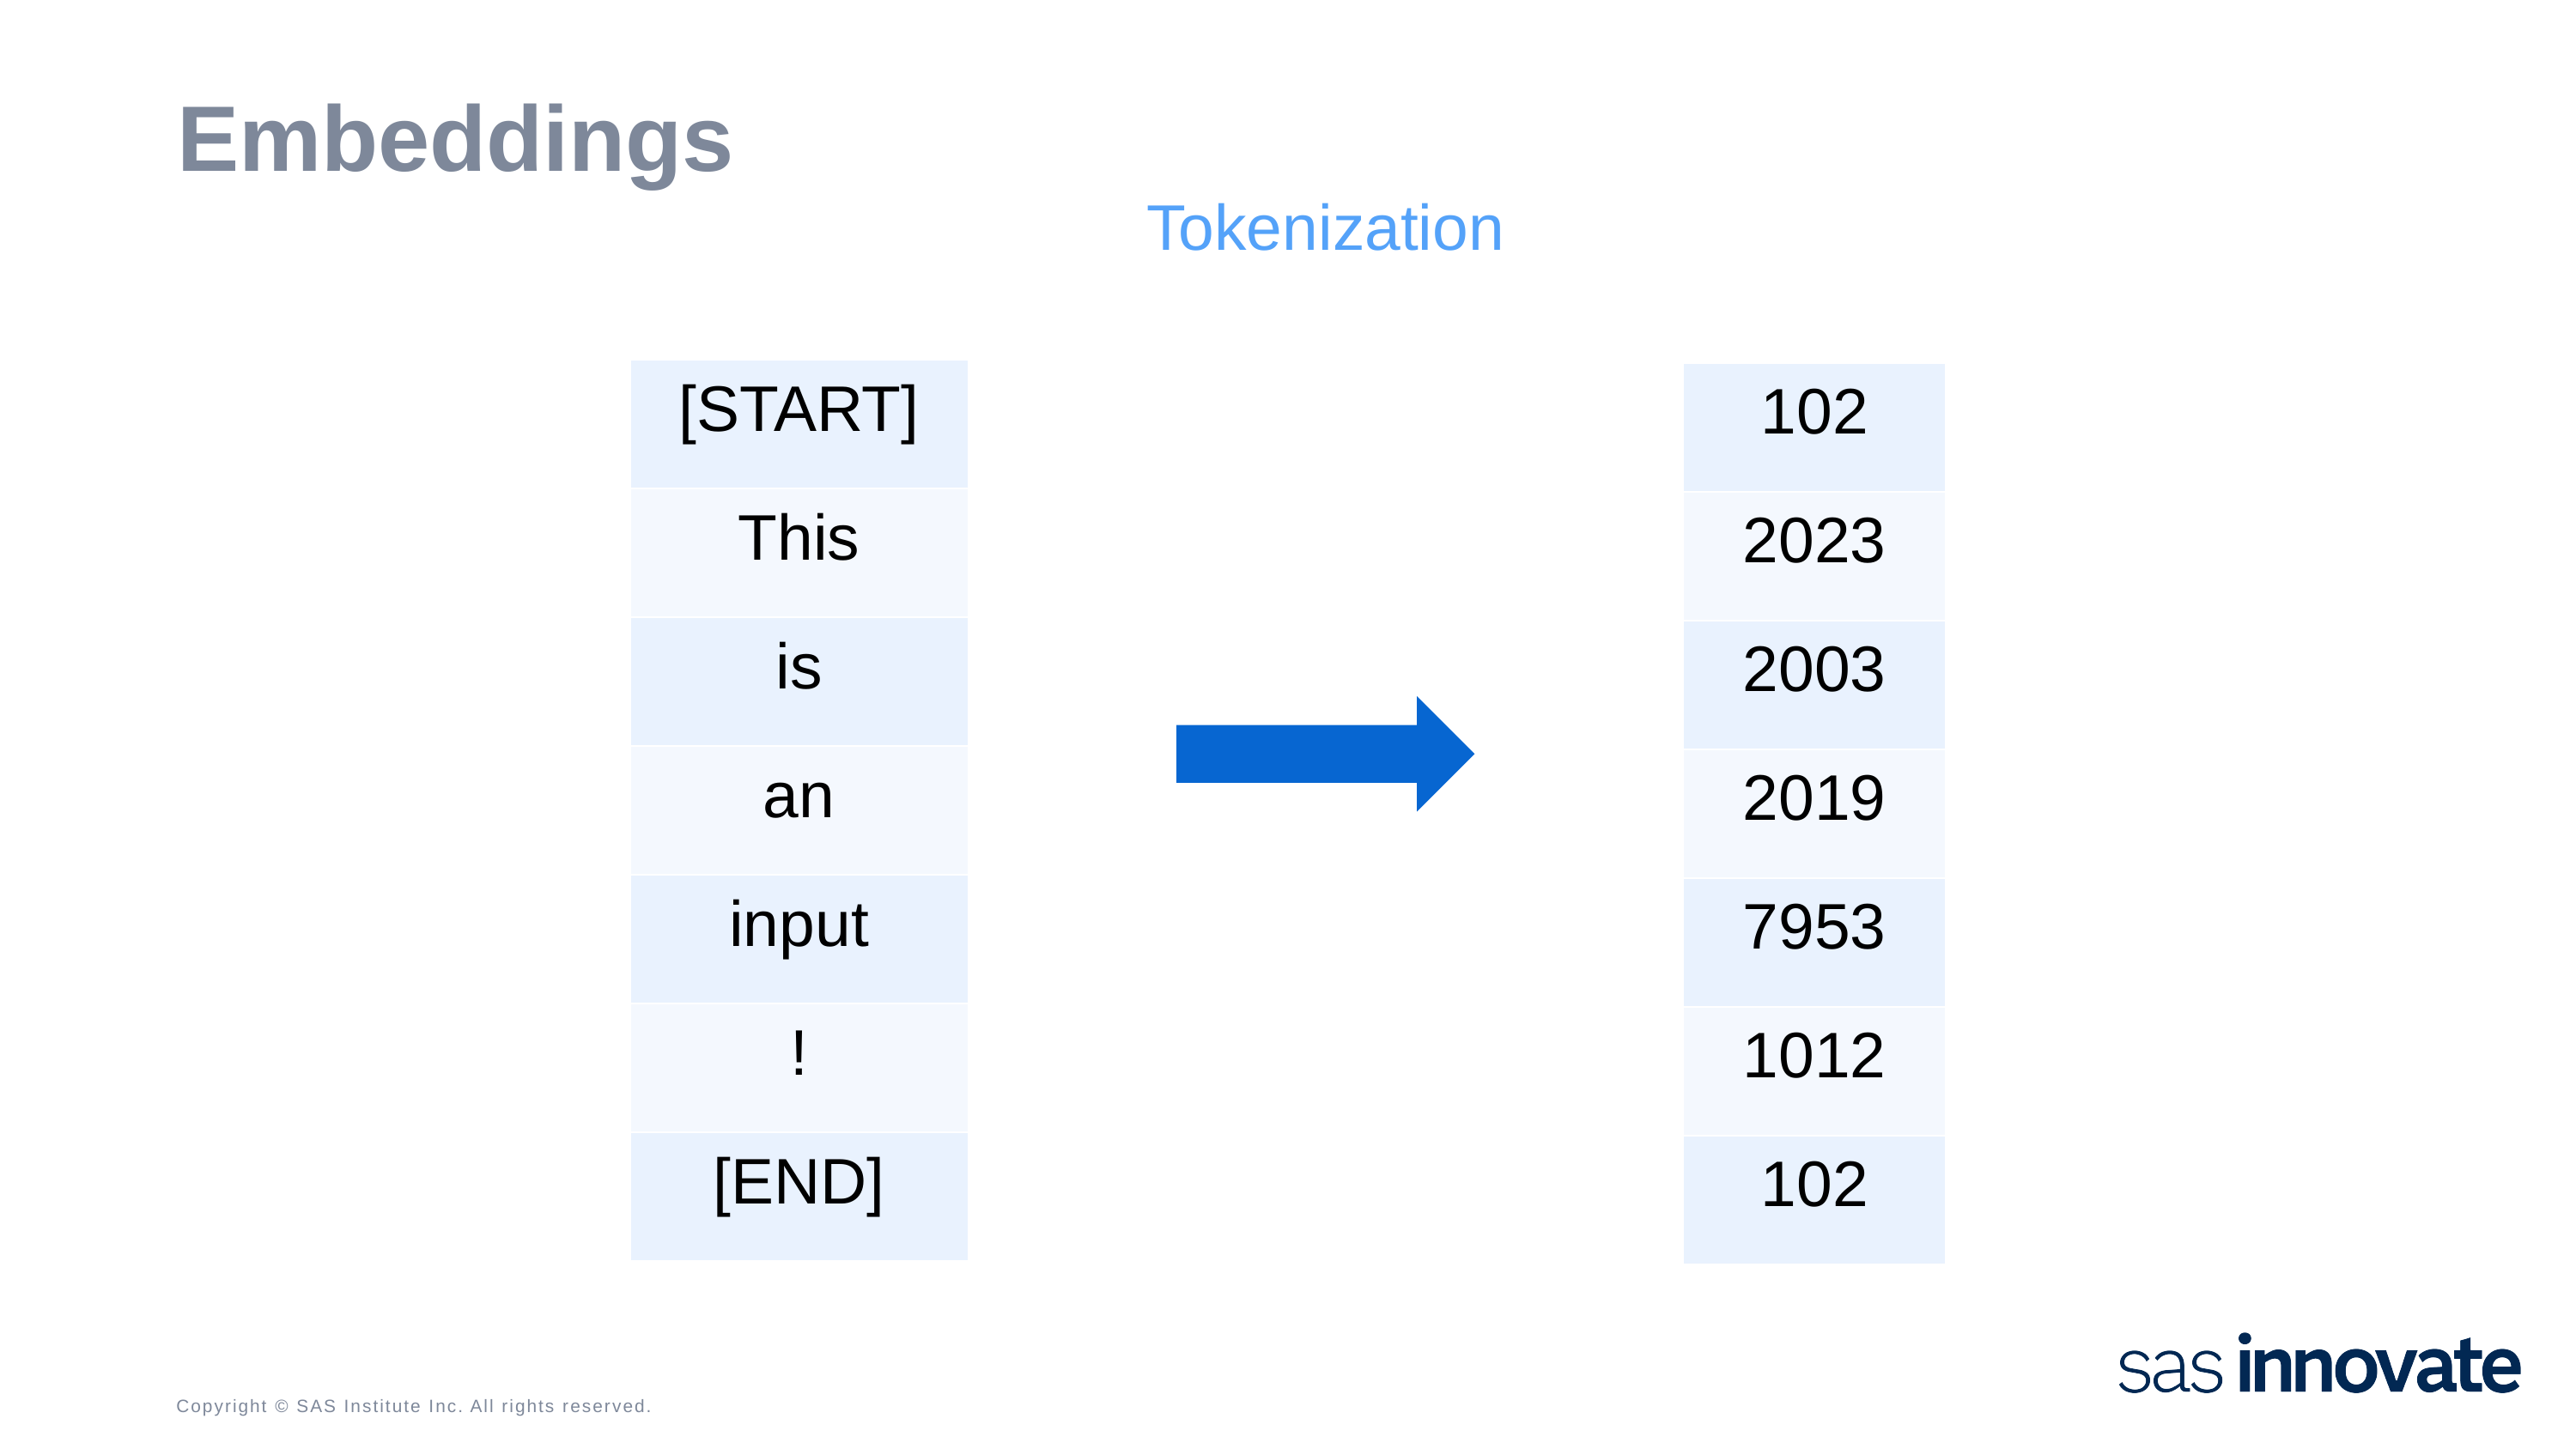

# Embeddings
Tokenization
| [START] |
| --- |
| This |
| is |
| an |
| input |
| ! |
| [END] |
| 102 |
| --- |
| 2023 |
| 2003 |
| 2019 |
| 7953 |
| 1012 |
| 102 |